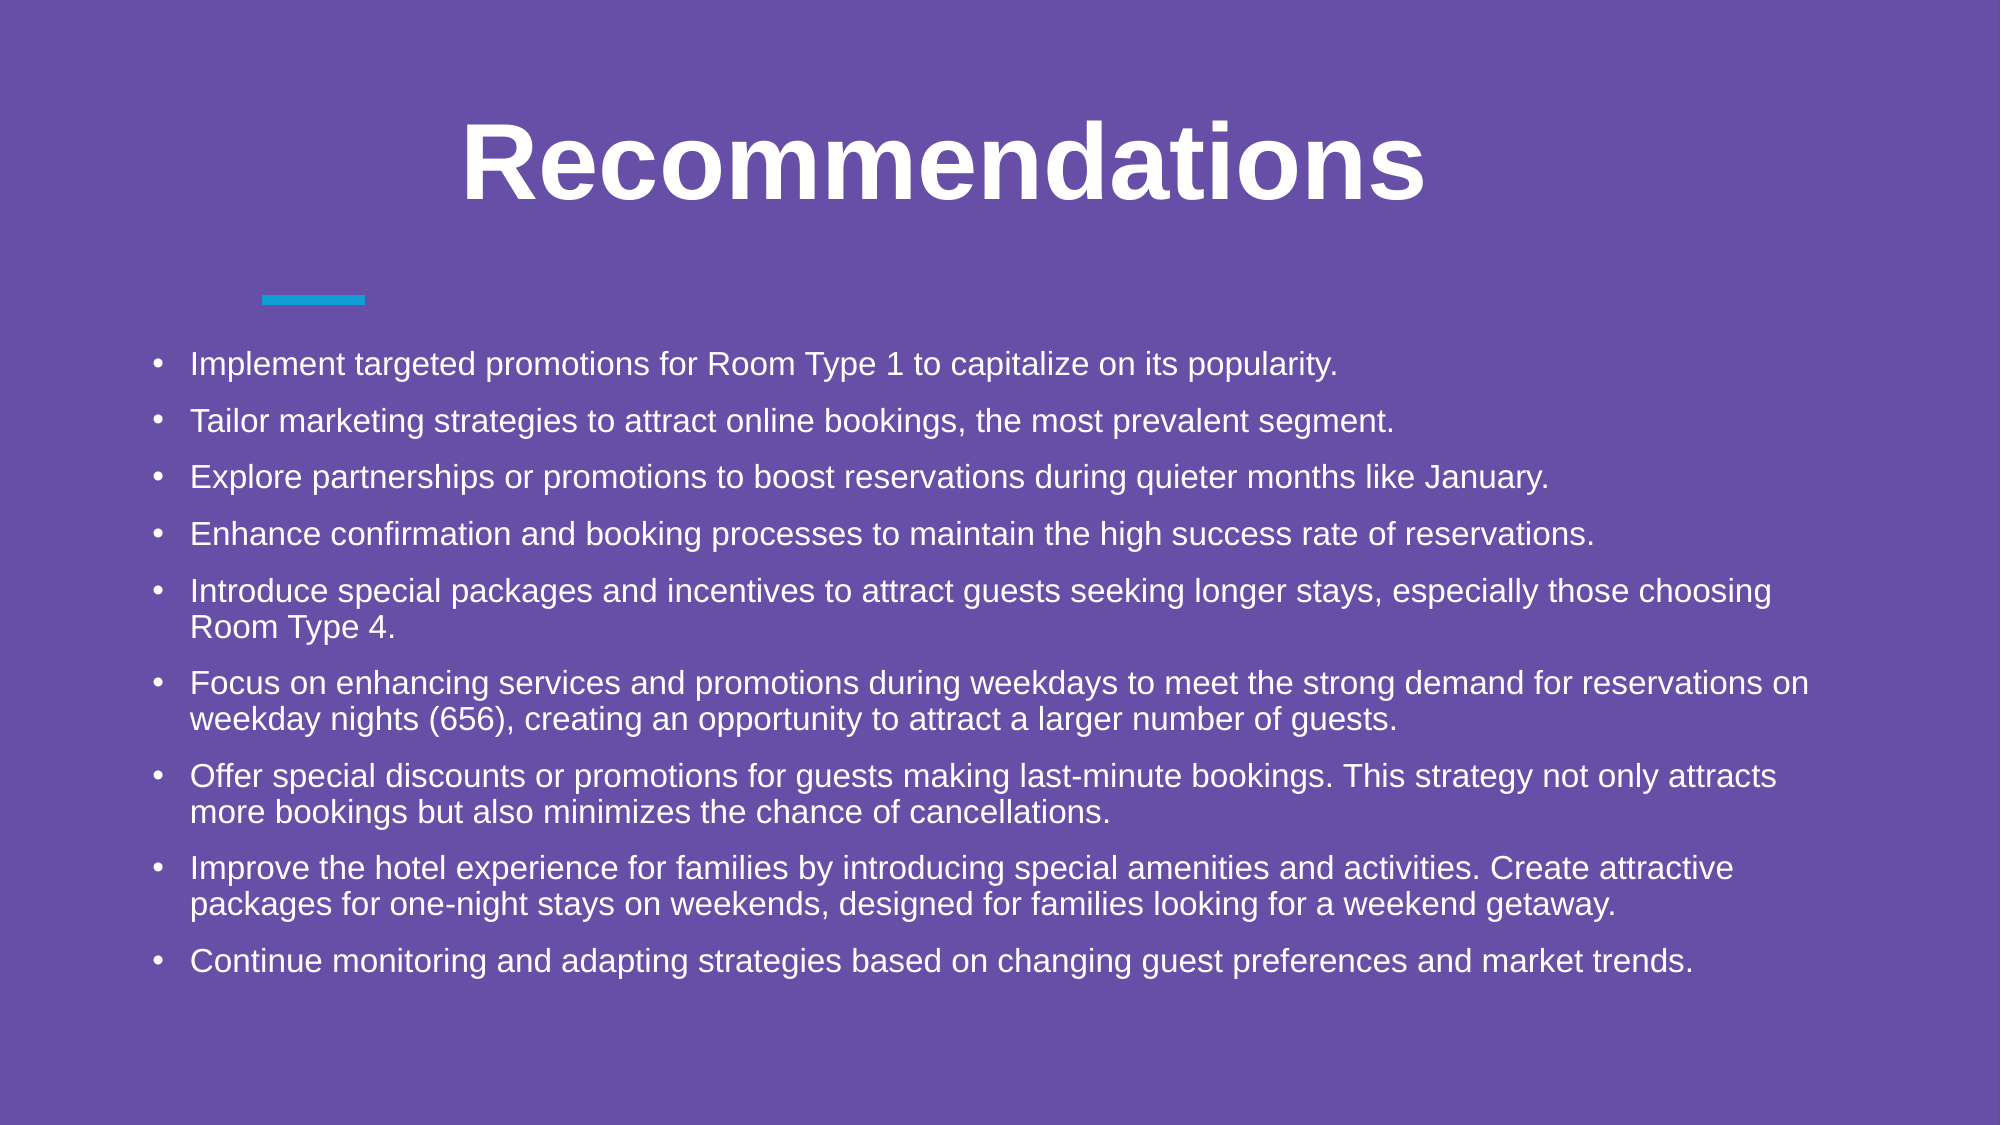

# Recommendations
Implement targeted promotions for Room Type 1 to capitalize on its popularity.
Tailor marketing strategies to attract online bookings, the most prevalent segment.
Explore partnerships or promotions to boost reservations during quieter months like January.
Enhance confirmation and booking processes to maintain the high success rate of reservations.
Introduce special packages and incentives to attract guests seeking longer stays, especially those choosing Room Type 4.
Focus on enhancing services and promotions during weekdays to meet the strong demand for reservations on weekday nights (656), creating an opportunity to attract a larger number of guests.
Offer special discounts or promotions for guests making last-minute bookings. This strategy not only attracts more bookings but also minimizes the chance of cancellations.
Improve the hotel experience for families by introducing special amenities and activities. Create attractive packages for one-night stays on weekends, designed for families looking for a weekend getaway.
Continue monitoring and adapting strategies based on changing guest preferences and market trends.